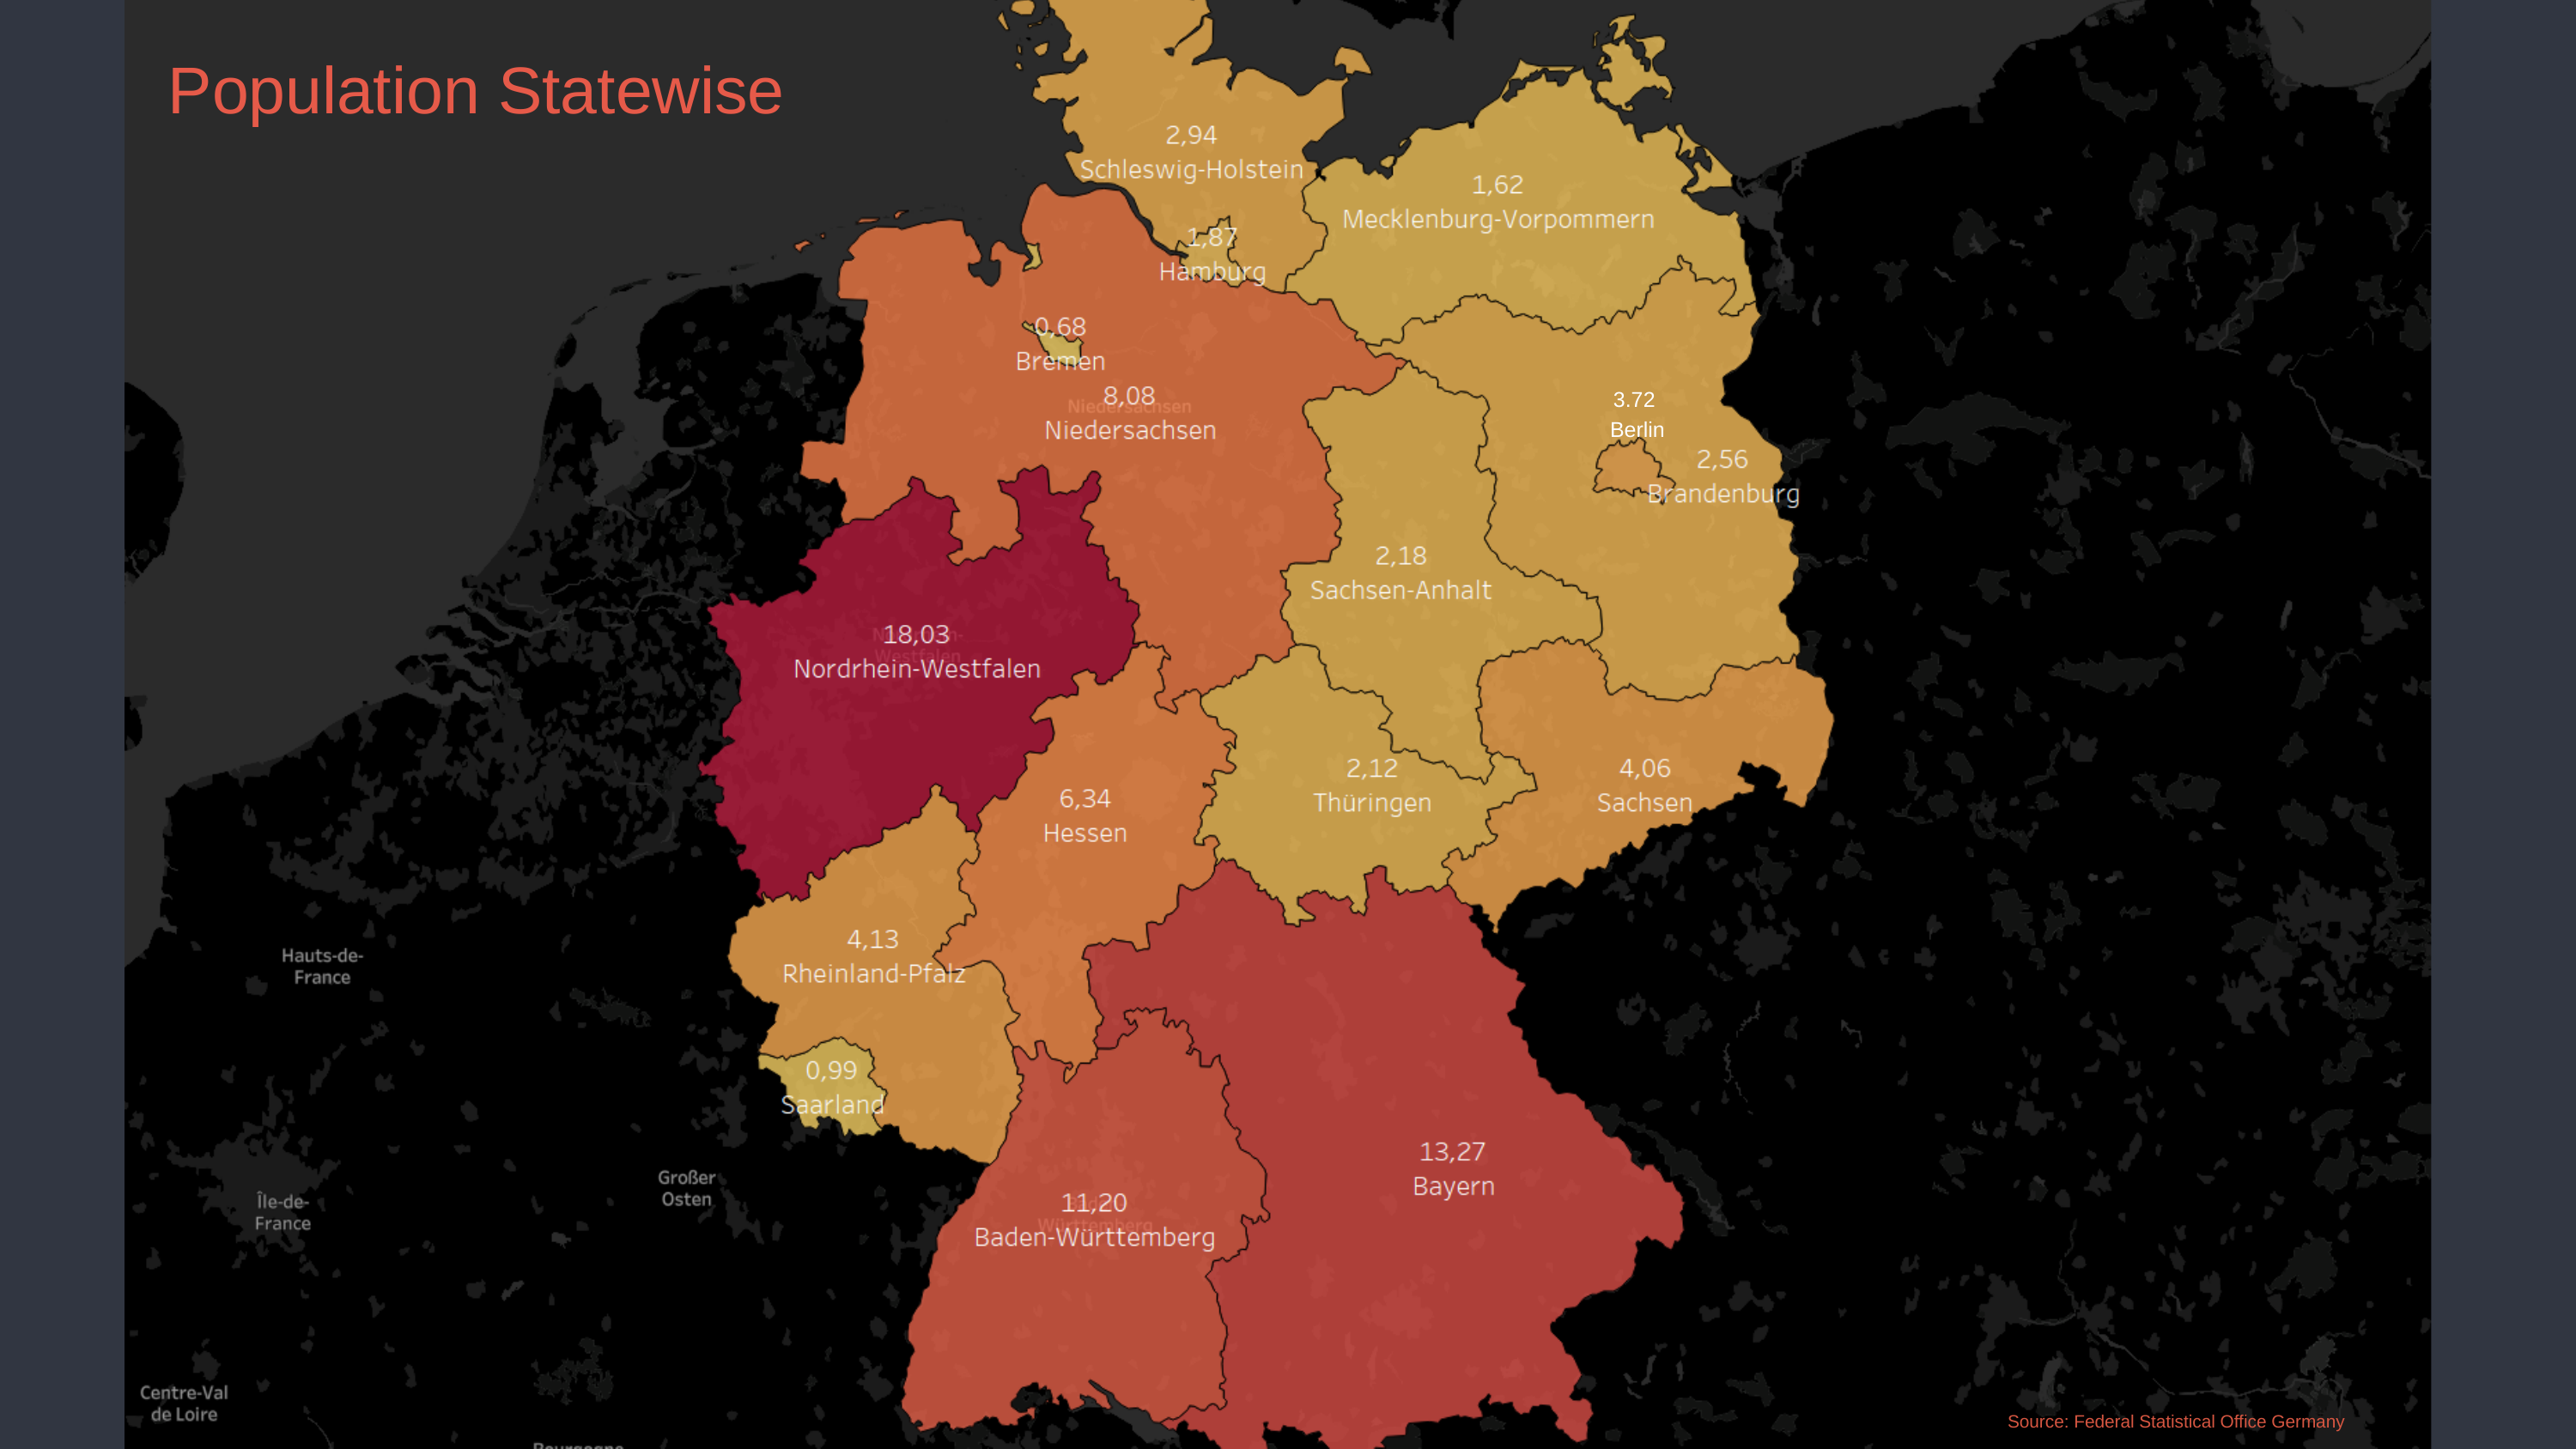

3.72
Berlin
Population Statewise
Source: Federal Statistical Office Germany